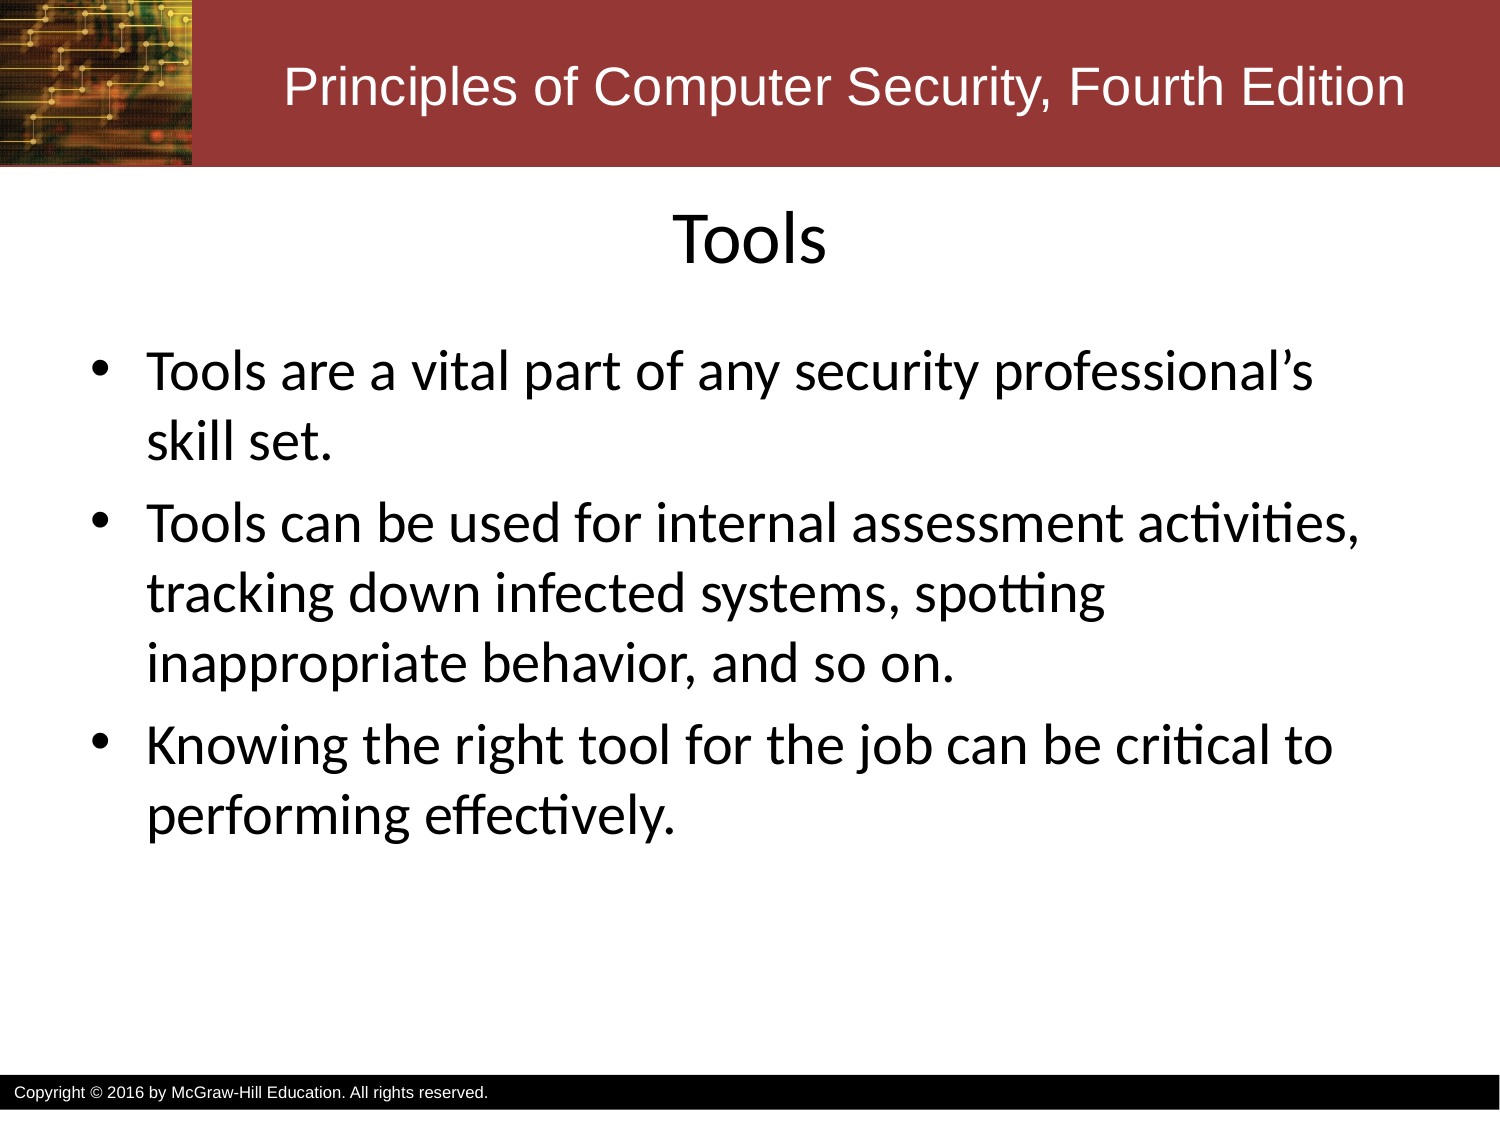

# Tools
Tools are a vital part of any security professional’s skill set.
Tools can be used for internal assessment activities, tracking down infected systems, spotting inappropriate behavior, and so on.
Knowing the right tool for the job can be critical to performing effectively.